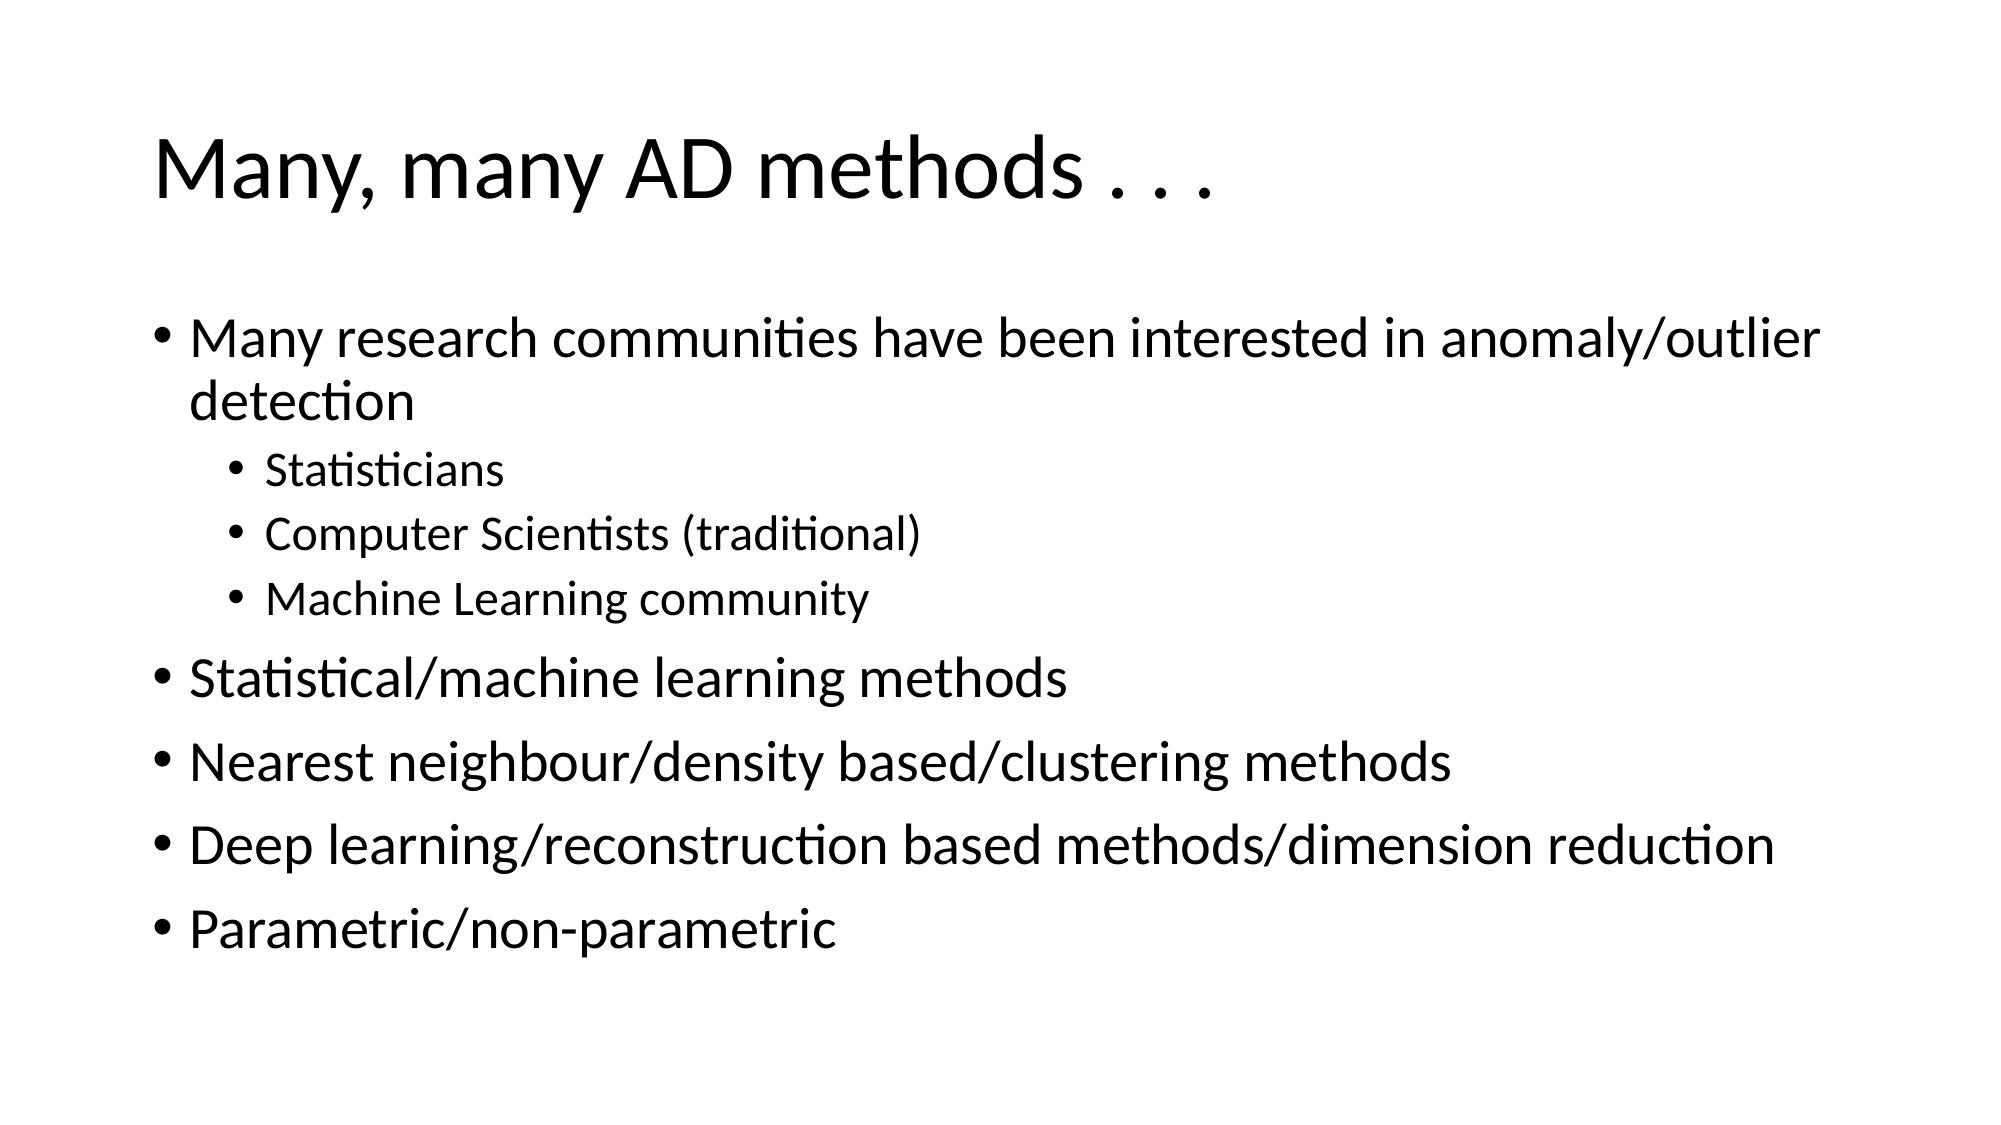

# Many, many AD methods . . .
Many research communities have been interested in anomaly/outlier detection
Statisticians
Computer Scientists (traditional)
Machine Learning community
Statistical/machine learning methods
Nearest neighbour/density based/clustering methods
Deep learning/reconstruction based methods/dimension reduction
Parametric/non-parametric